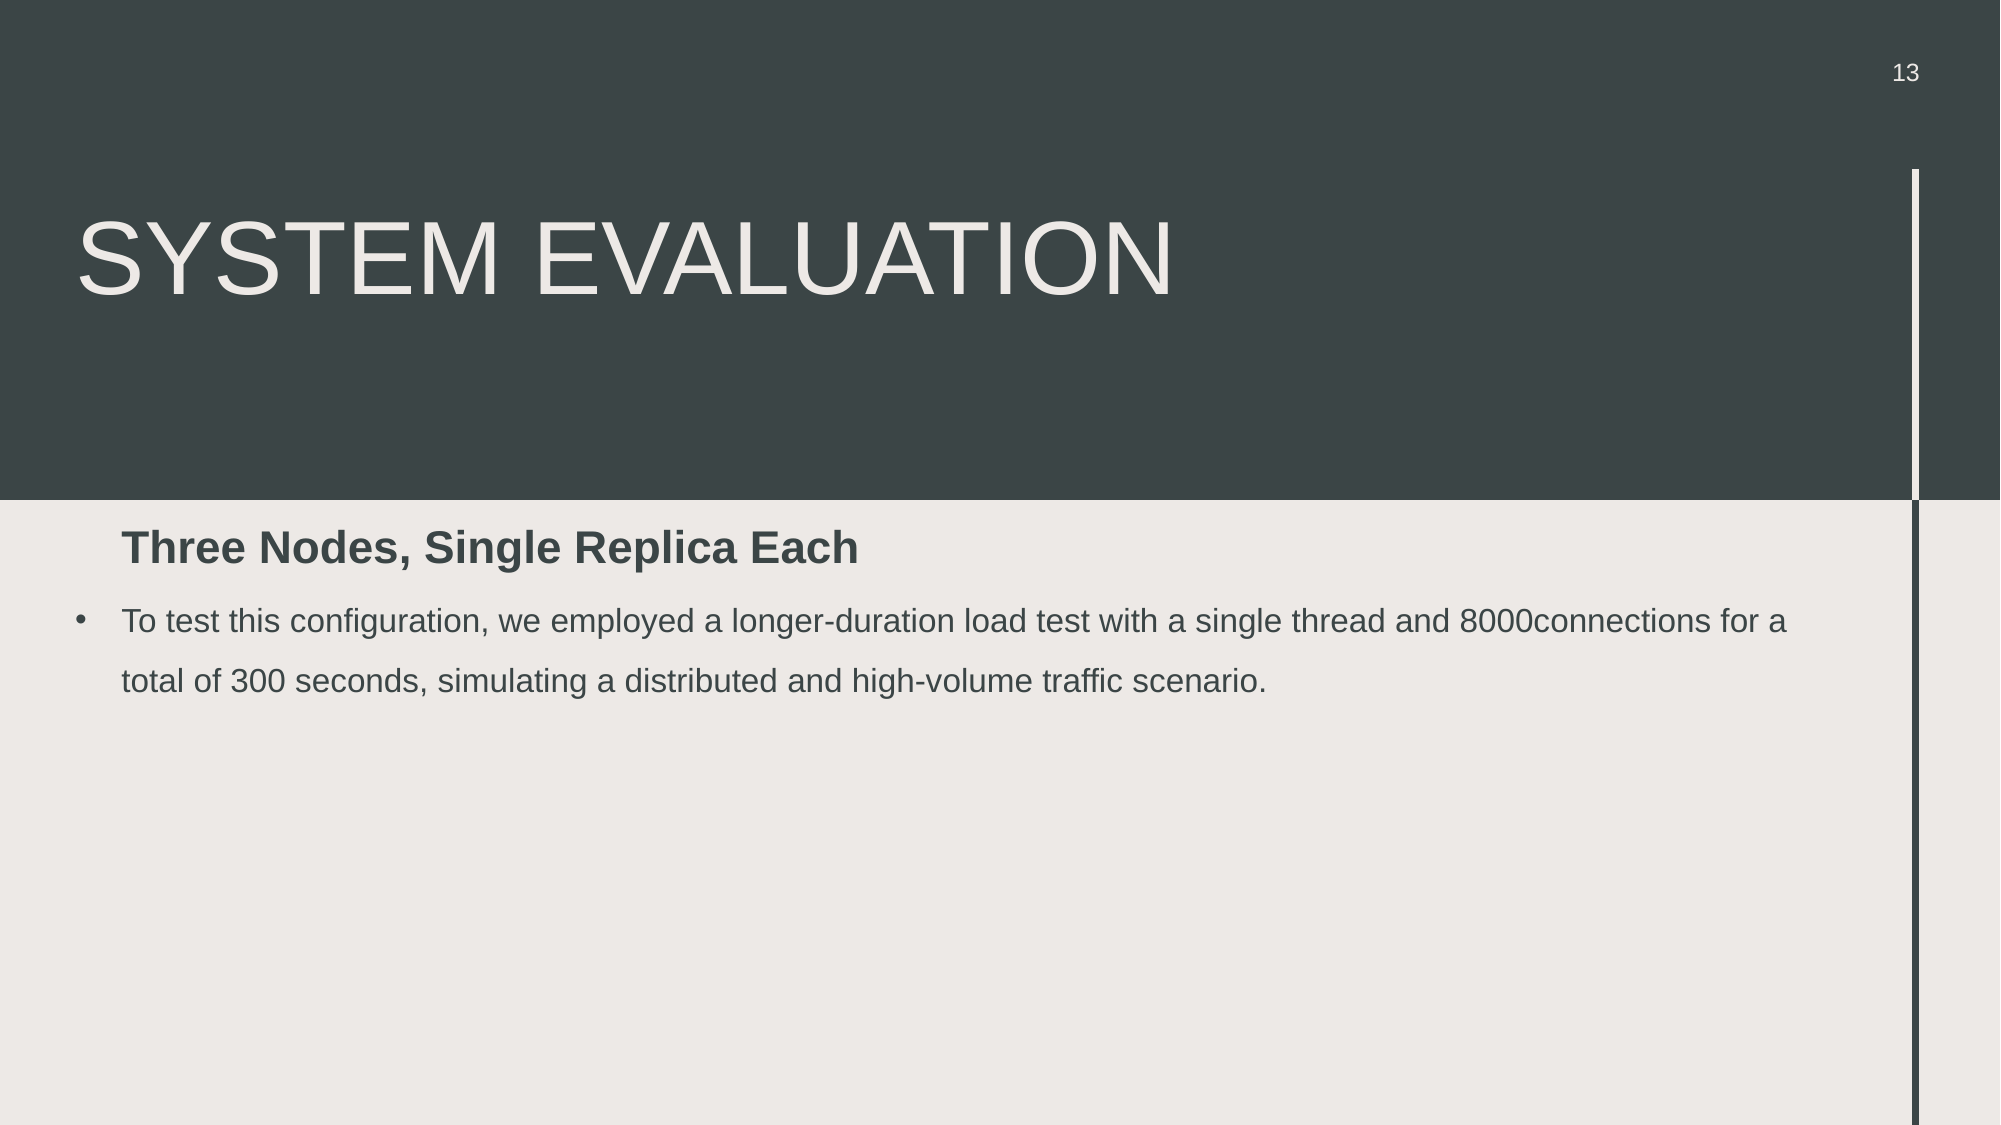

13
# SYSTEM EVALUATION
Three Nodes, Single Replica Each
To test this configuration, we employed a longer-duration load test with a single thread and 8000connections for a total of 300 seconds, simulating a distributed and high-volume traffic scenario.